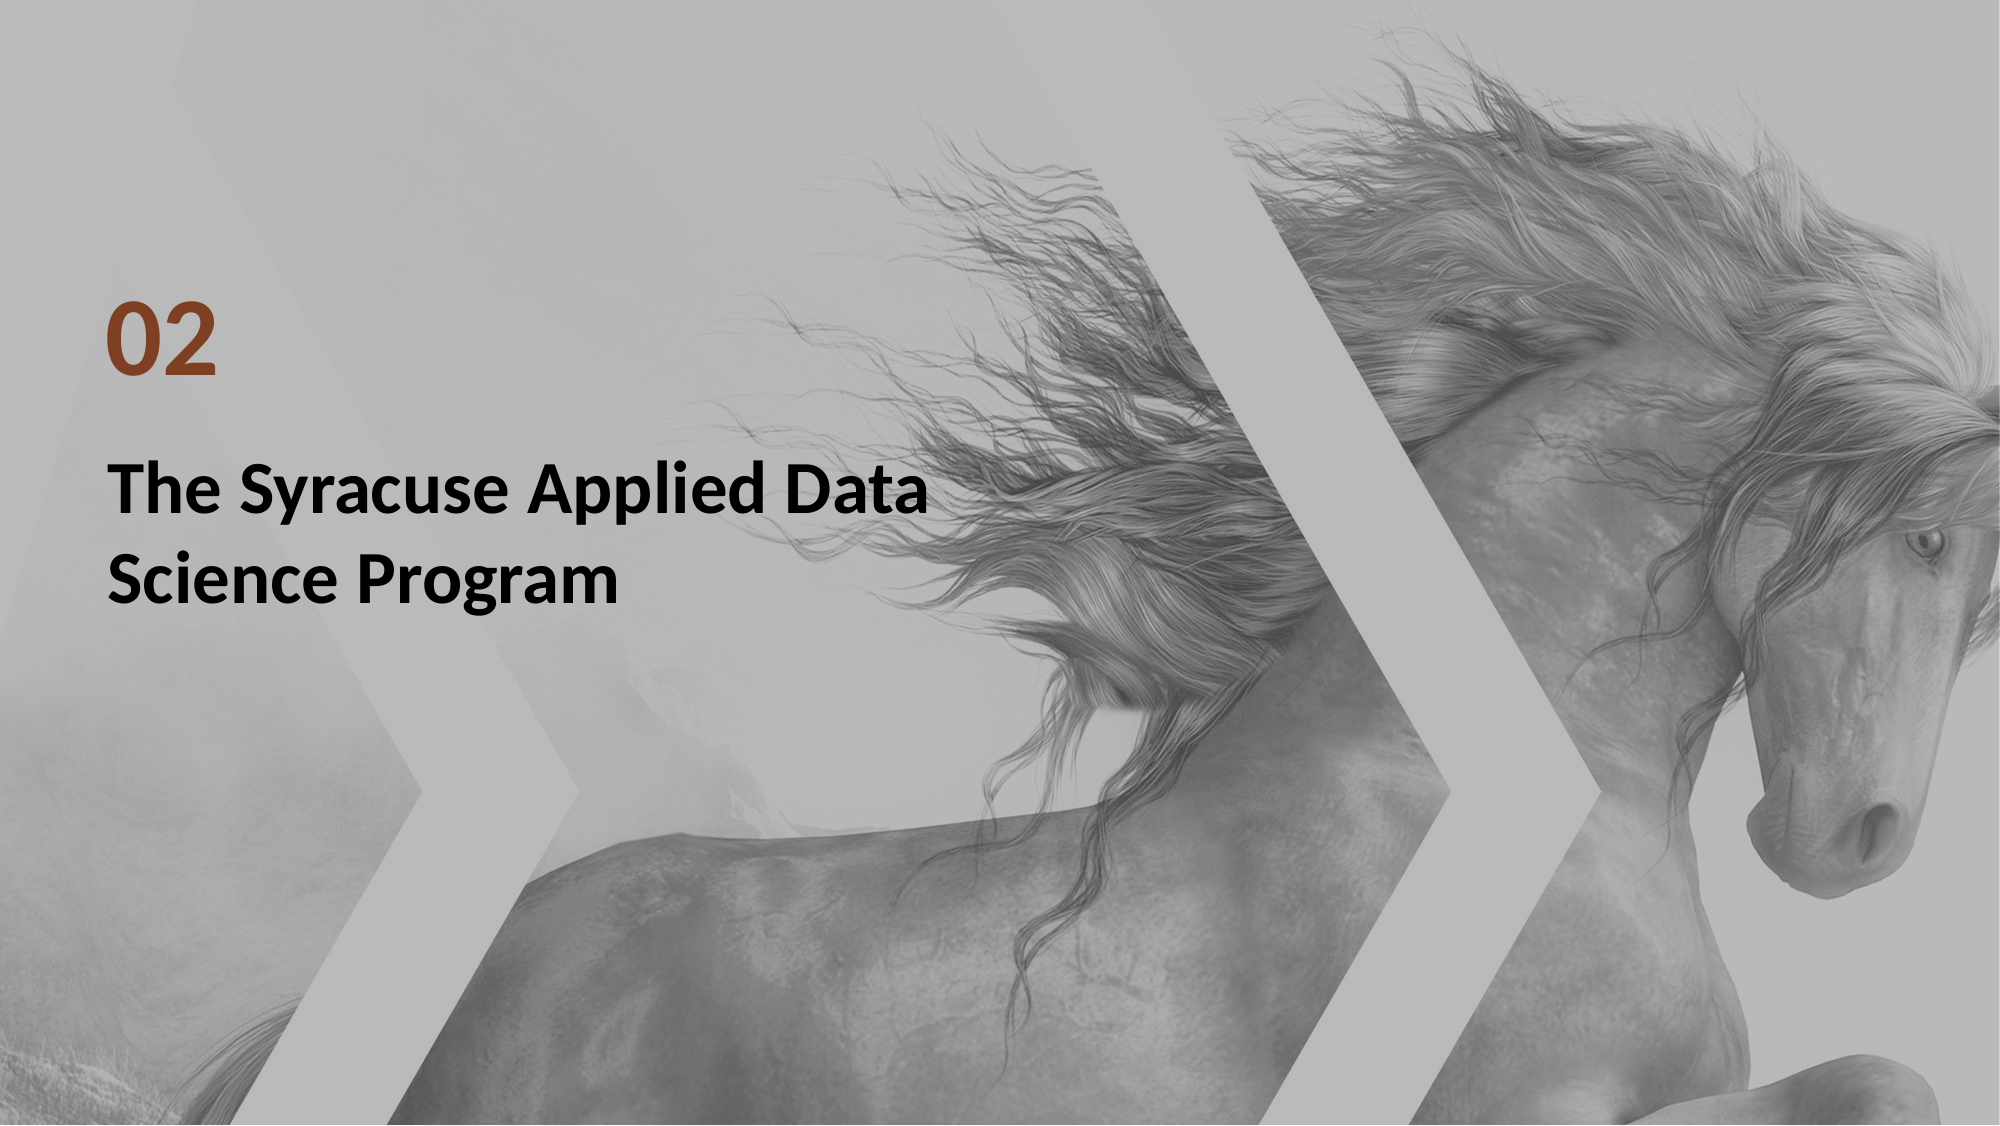

02
The Syracuse Applied Data Science Program